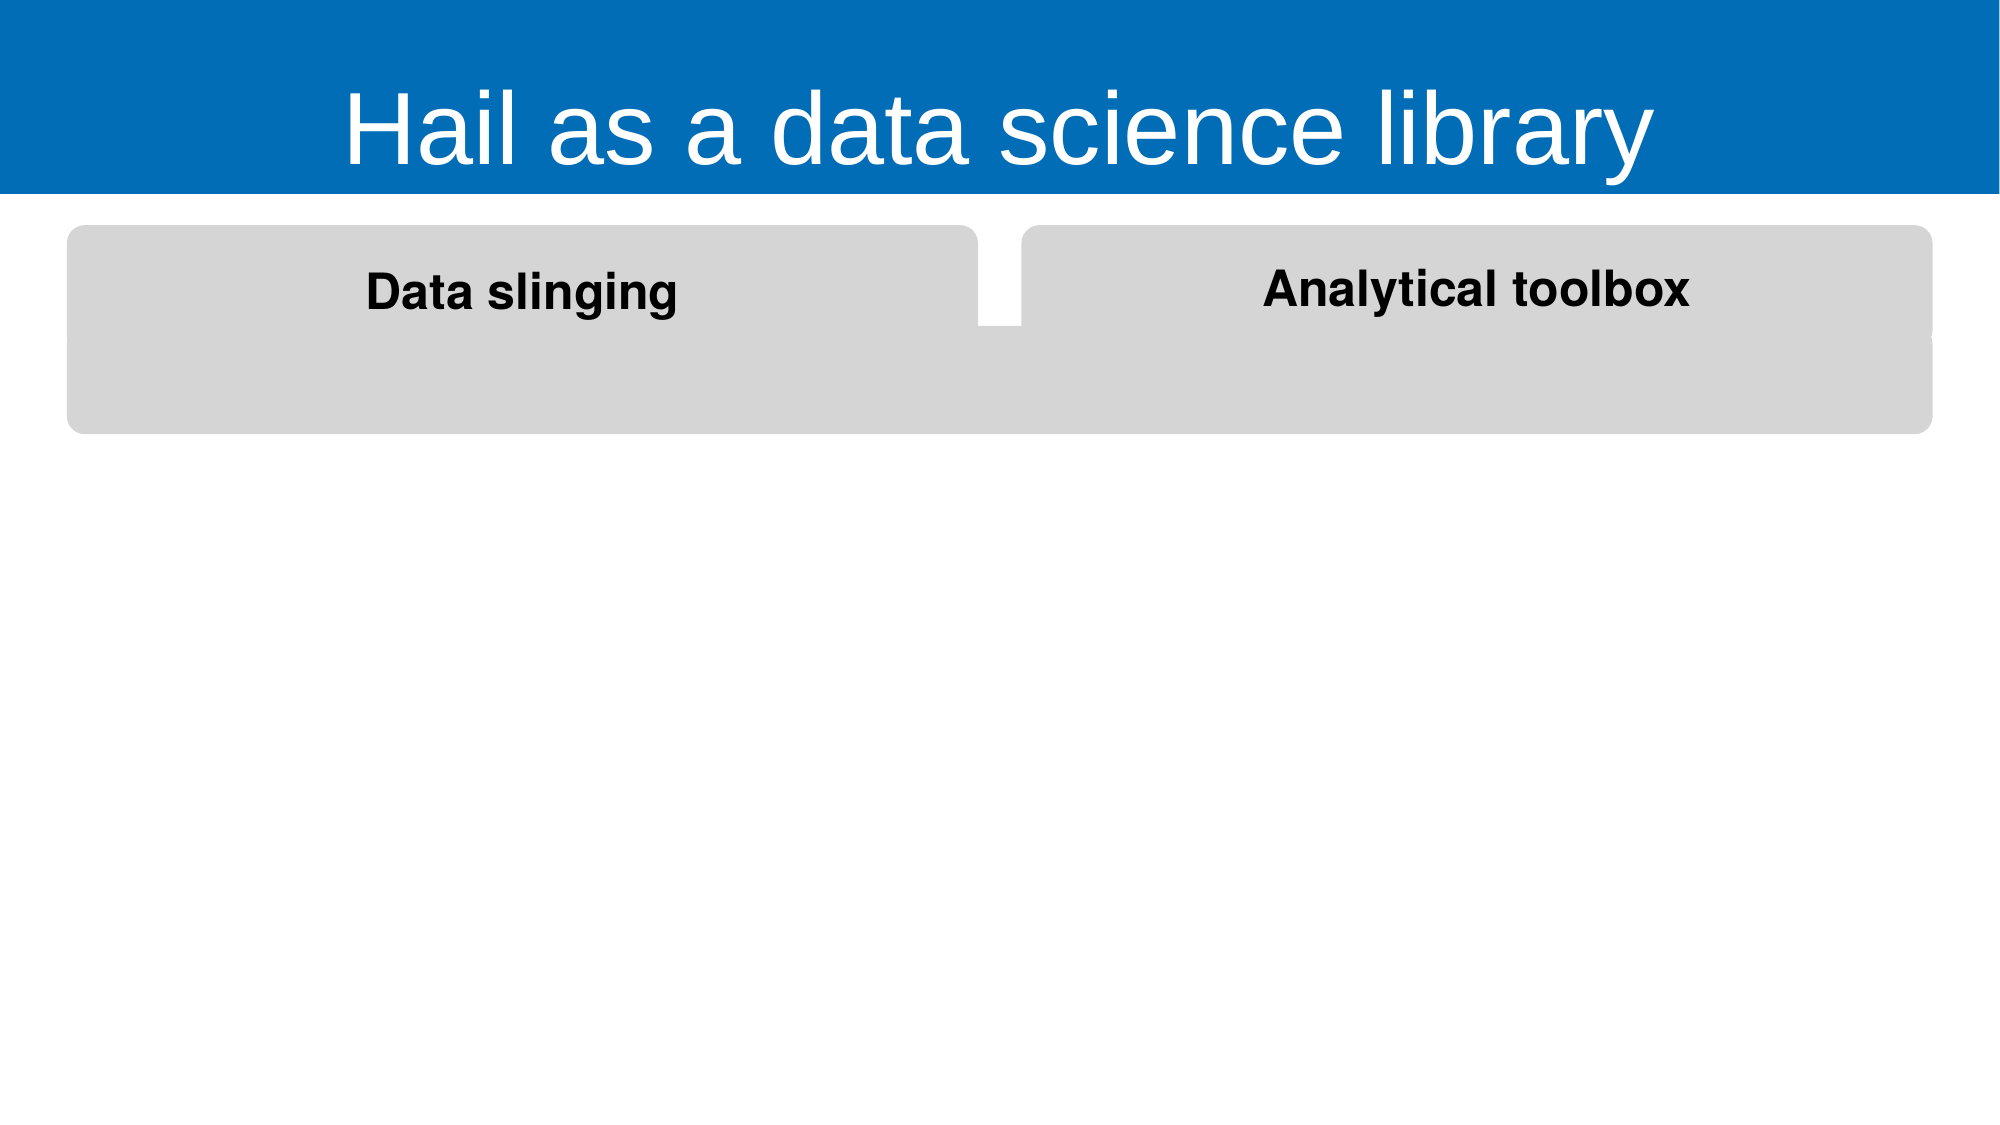

# Hail as a data science library

Data slinging

Analytical toolbox